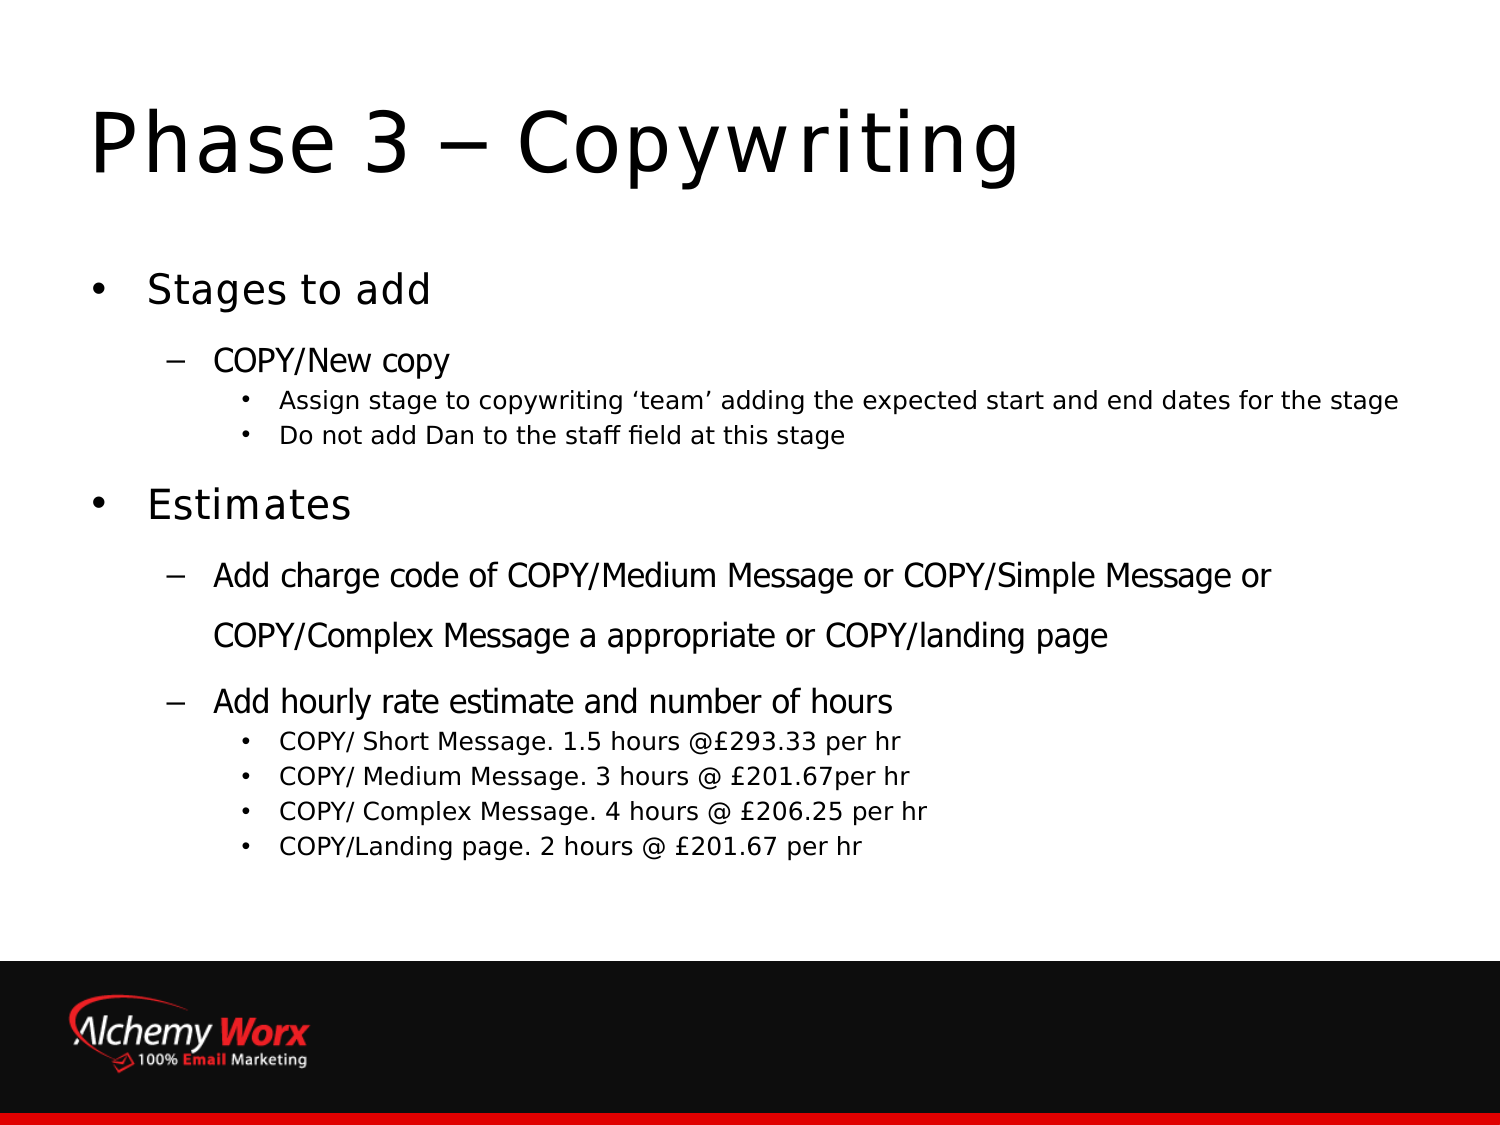

# Phase 3 – Copywriting
Stages to add
COPY/New copy
Assign stage to copywriting ‘team’ adding the expected start and end dates for the stage
Do not add Dan to the staff field at this stage
Estimates
Add charge code of COPY/Medium Message or COPY/Simple Message or COPY/Complex Message a appropriate or COPY/landing page
Add hourly rate estimate and number of hours
COPY/ Short Message. 1.5 hours @£293.33 per hr
COPY/ Medium Message. 3 hours @ £201.67per hr
COPY/ Complex Message. 4 hours @ £206.25 per hr
COPY/Landing page. 2 hours @ £201.67 per hr